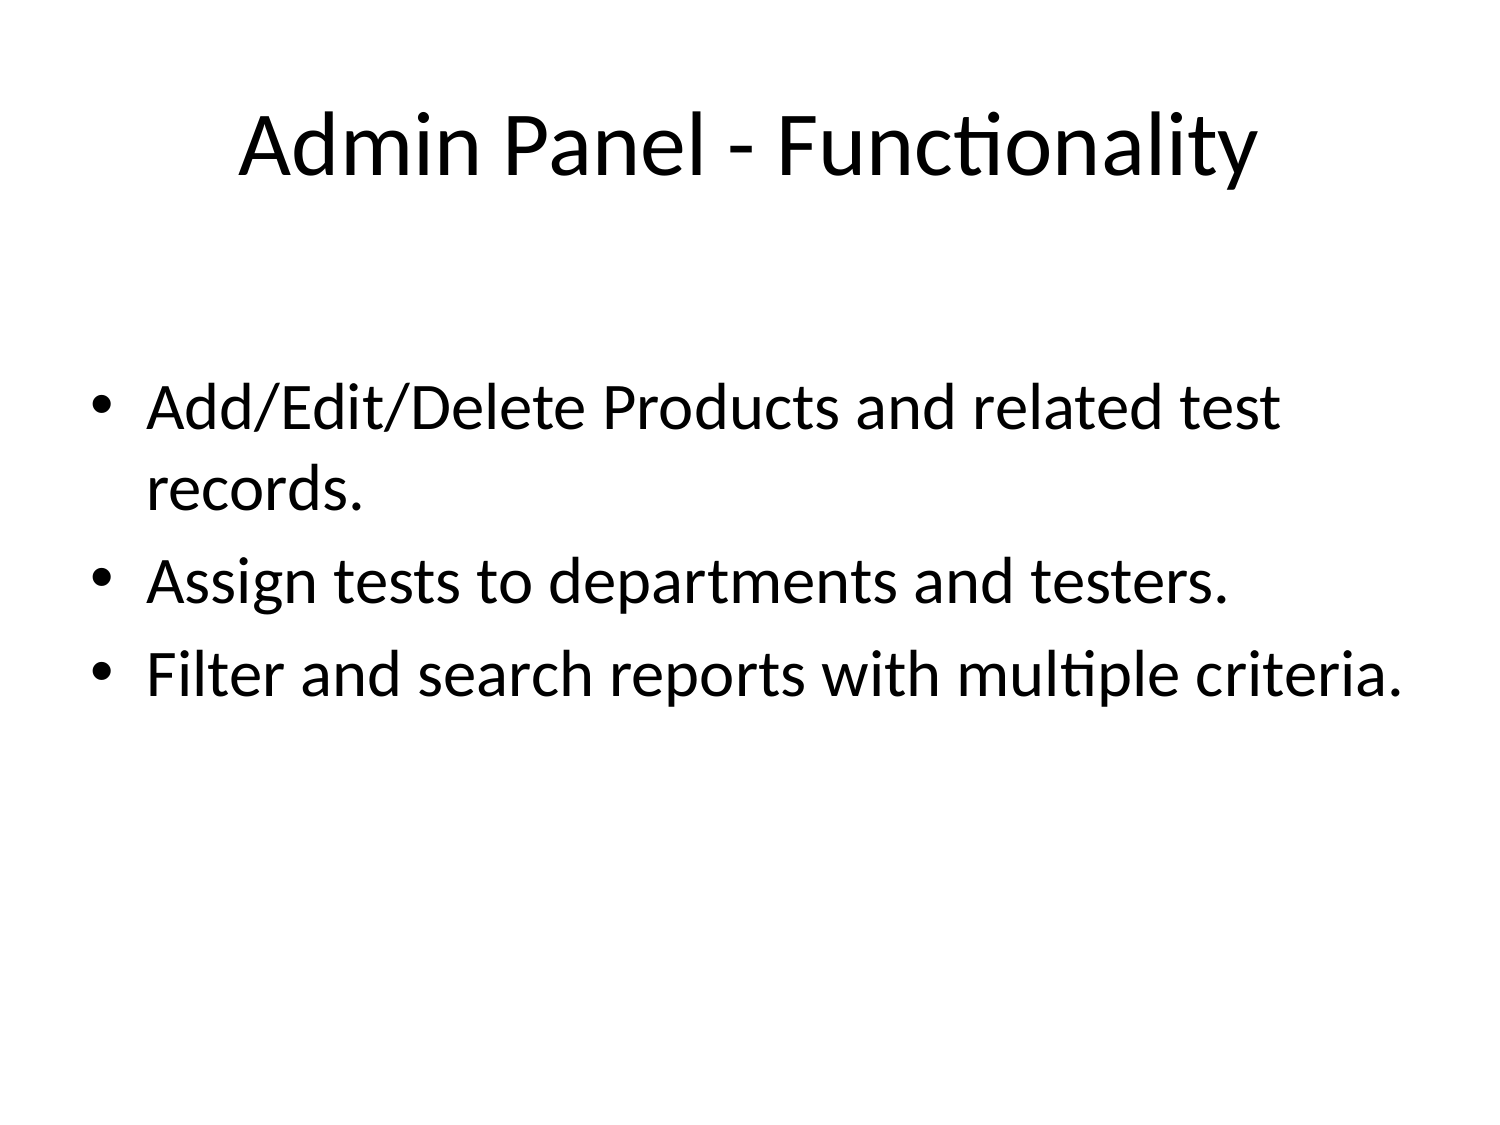

# Admin Panel - Functionality

Add/Edit/Delete Products and related test records.
Assign tests to departments and testers.
Filter and search reports with multiple criteria.